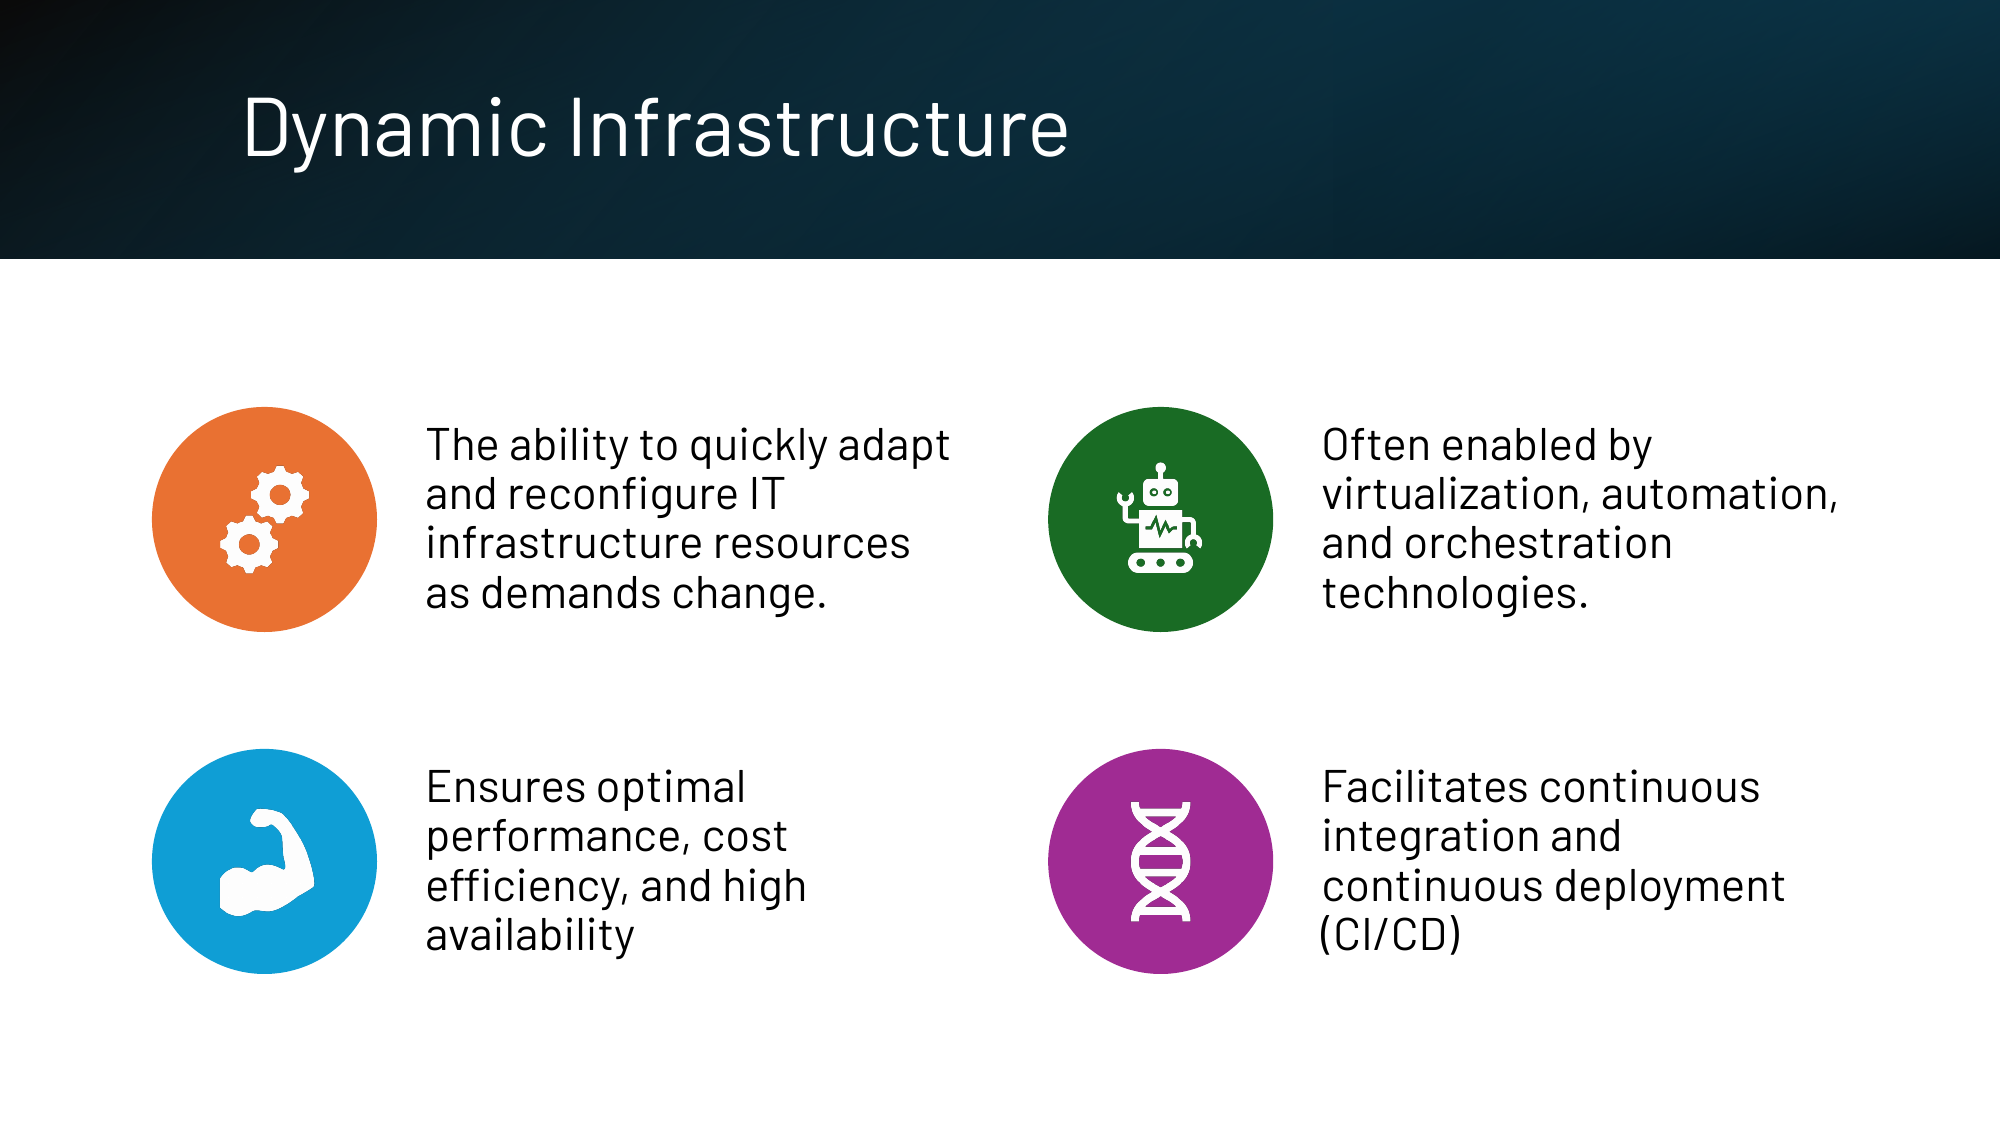

# Dynamic Infrastructure
The ability to quickly adapt and reconfigure IT infrastructure resources as demands change.
Often enabled by virtualization, automation, and orchestration technologies.
Ensures optimal performance, cost efficiency, and high availability
Facilitates continuous integration and continuous deployment (CI/CD)